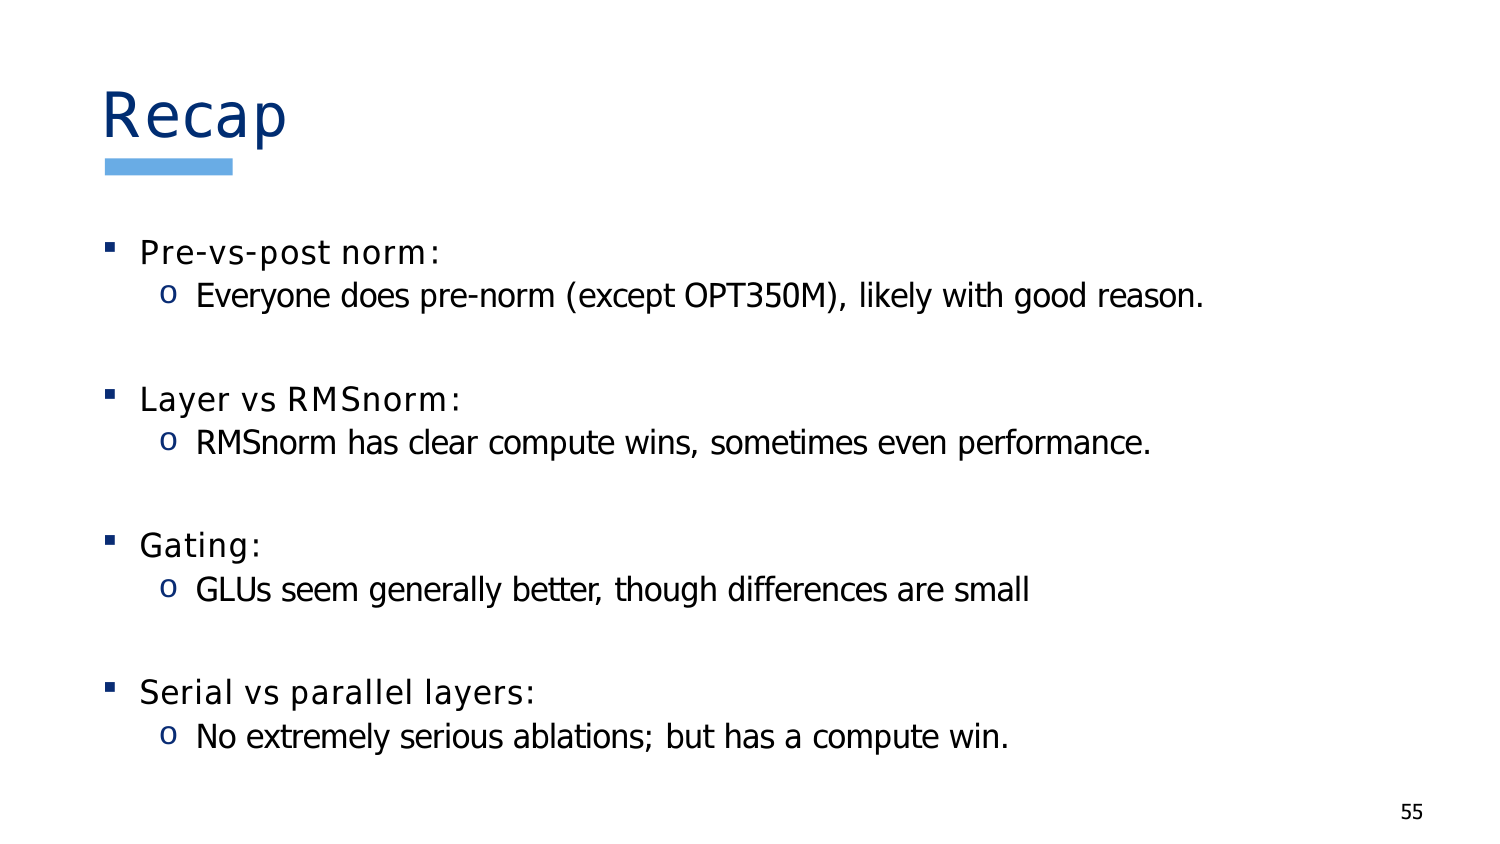

# Recap
Pre-vs-post norm:
Everyone does pre-norm (except OPT350M), likely with good reason.

Layer vs RMSnorm:
RMSnorm has clear compute wins, sometimes even performance.

Gating:
GLUs seem generally better, though differences are small

Serial vs parallel layers:
No extremely serious ablations; but has a compute win.